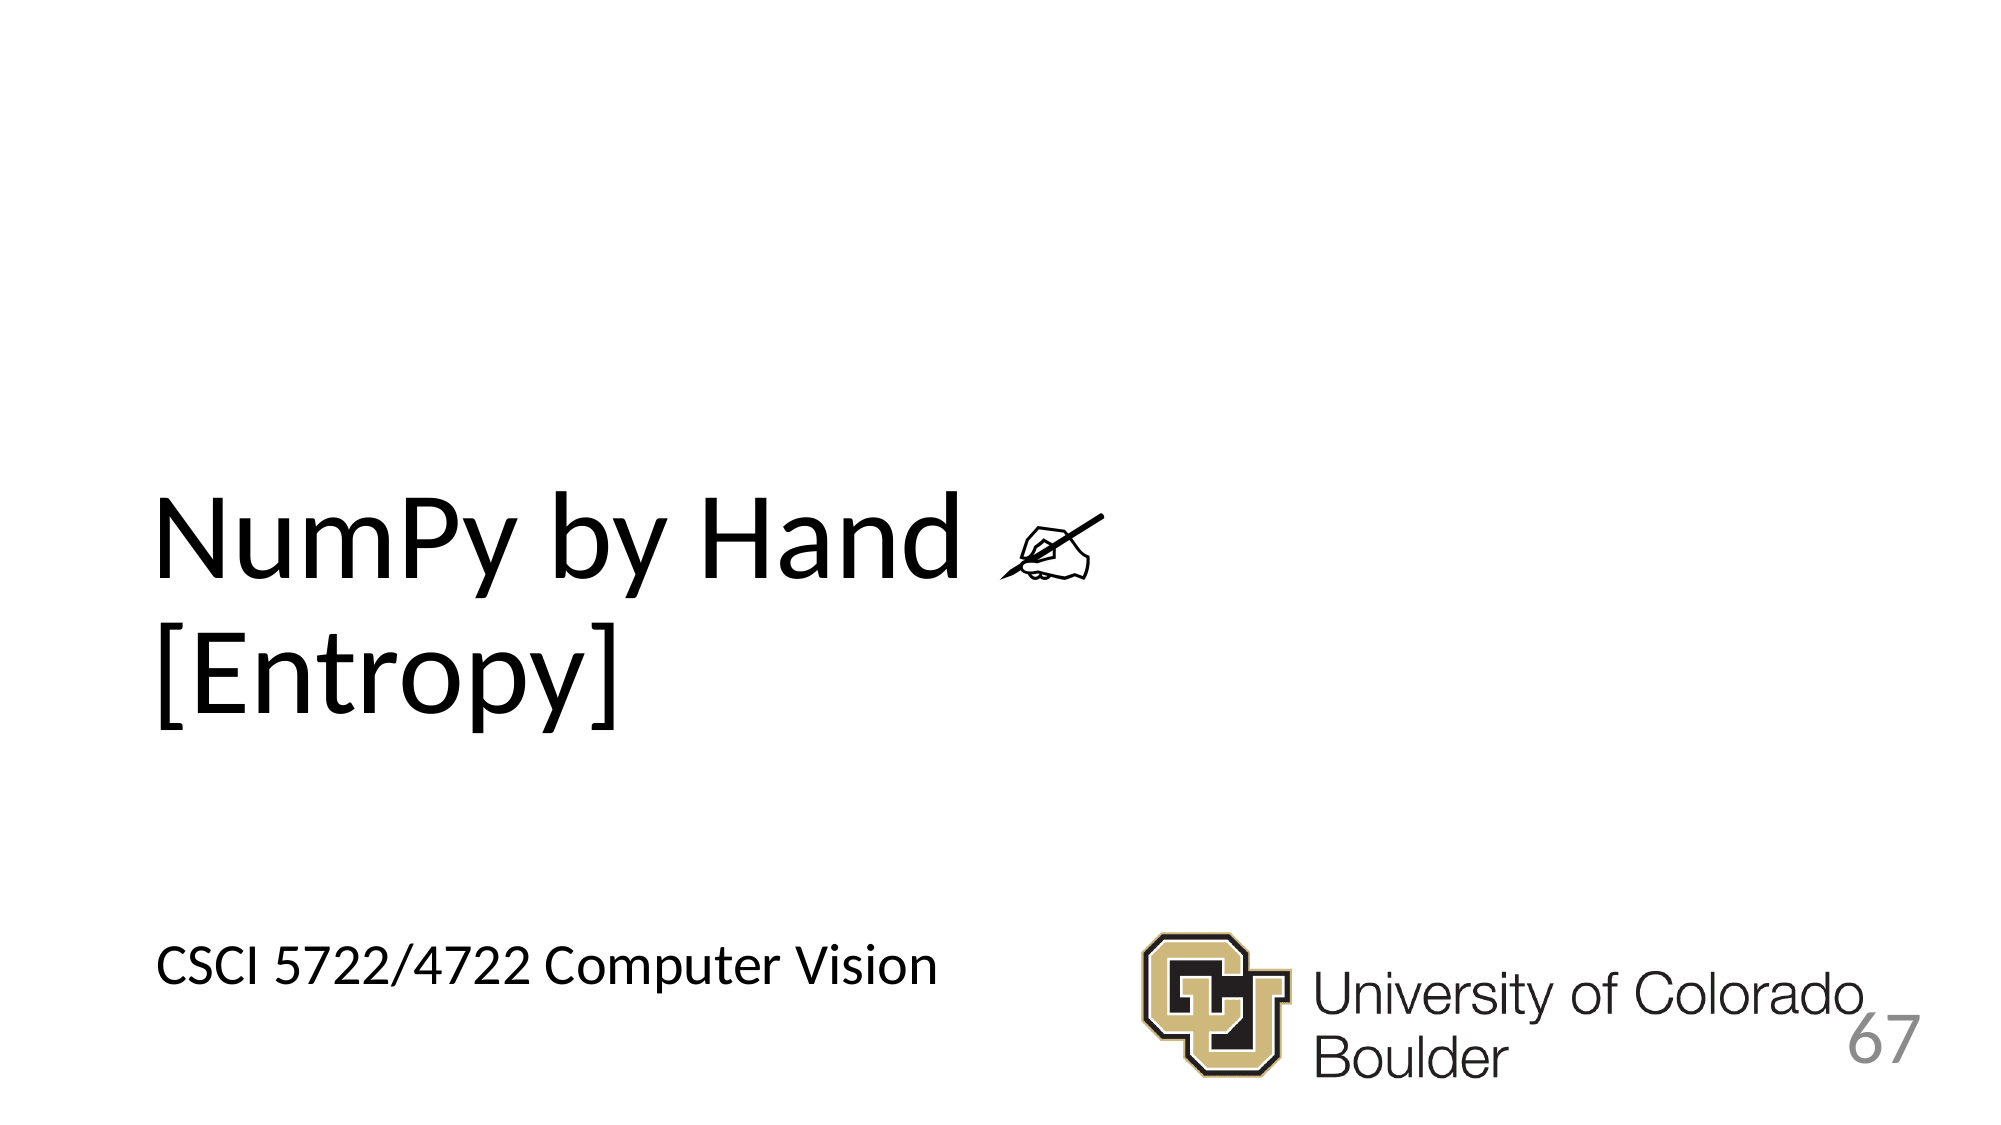

# NumPy by Hand ✍️ [Entropy]
67